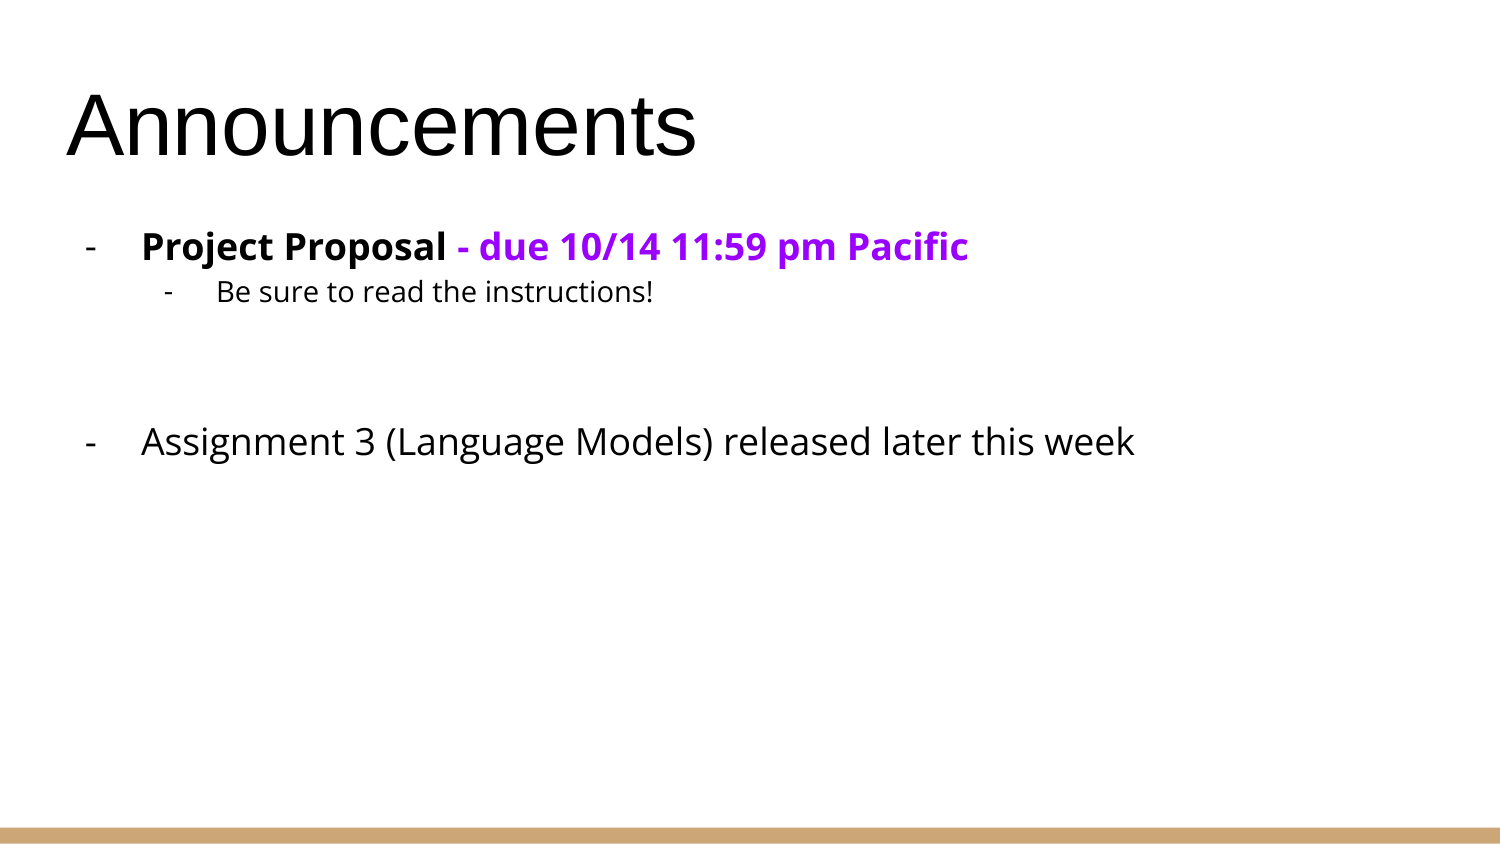

# Announcements
Project Proposal - due 10/14 11:59 pm Pacific
Be sure to read the instructions!

Assignment 3 (Language Models) released later this week